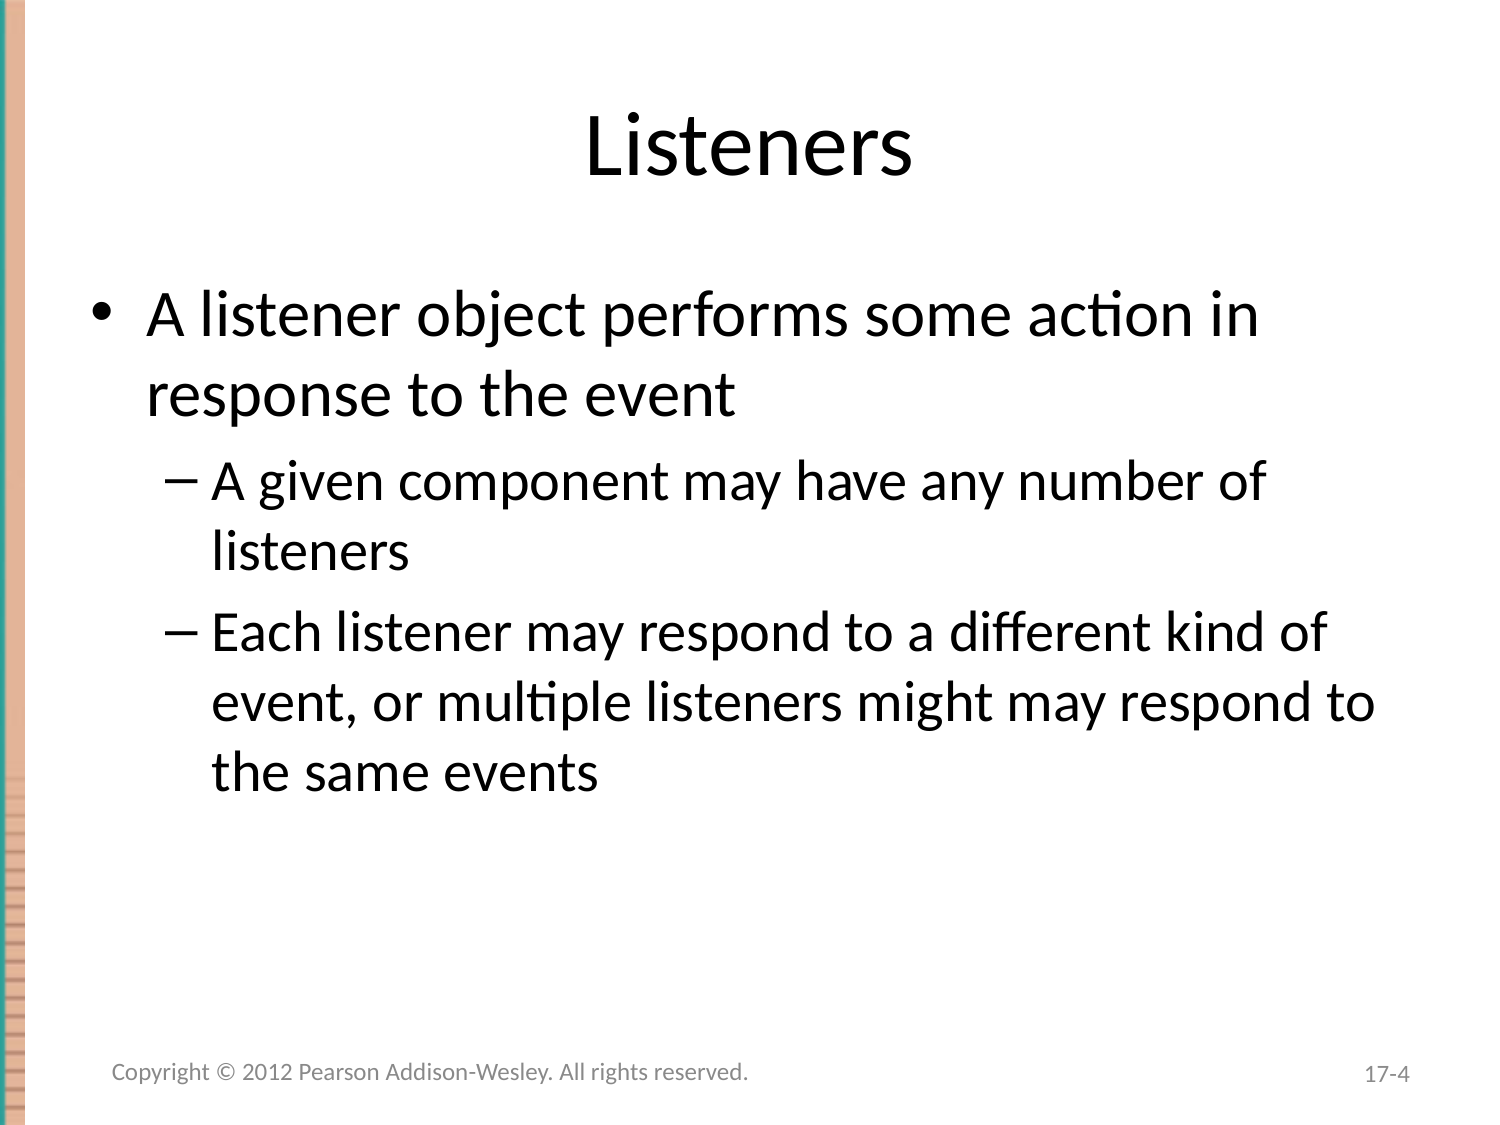

# Listeners
A listener object performs some action in response to the event
A given component may have any number of listeners
Each listener may respond to a different kind of event, or multiple listeners might may respond to the same events
Copyright © 2012 Pearson Addison-Wesley. All rights reserved.
17-4